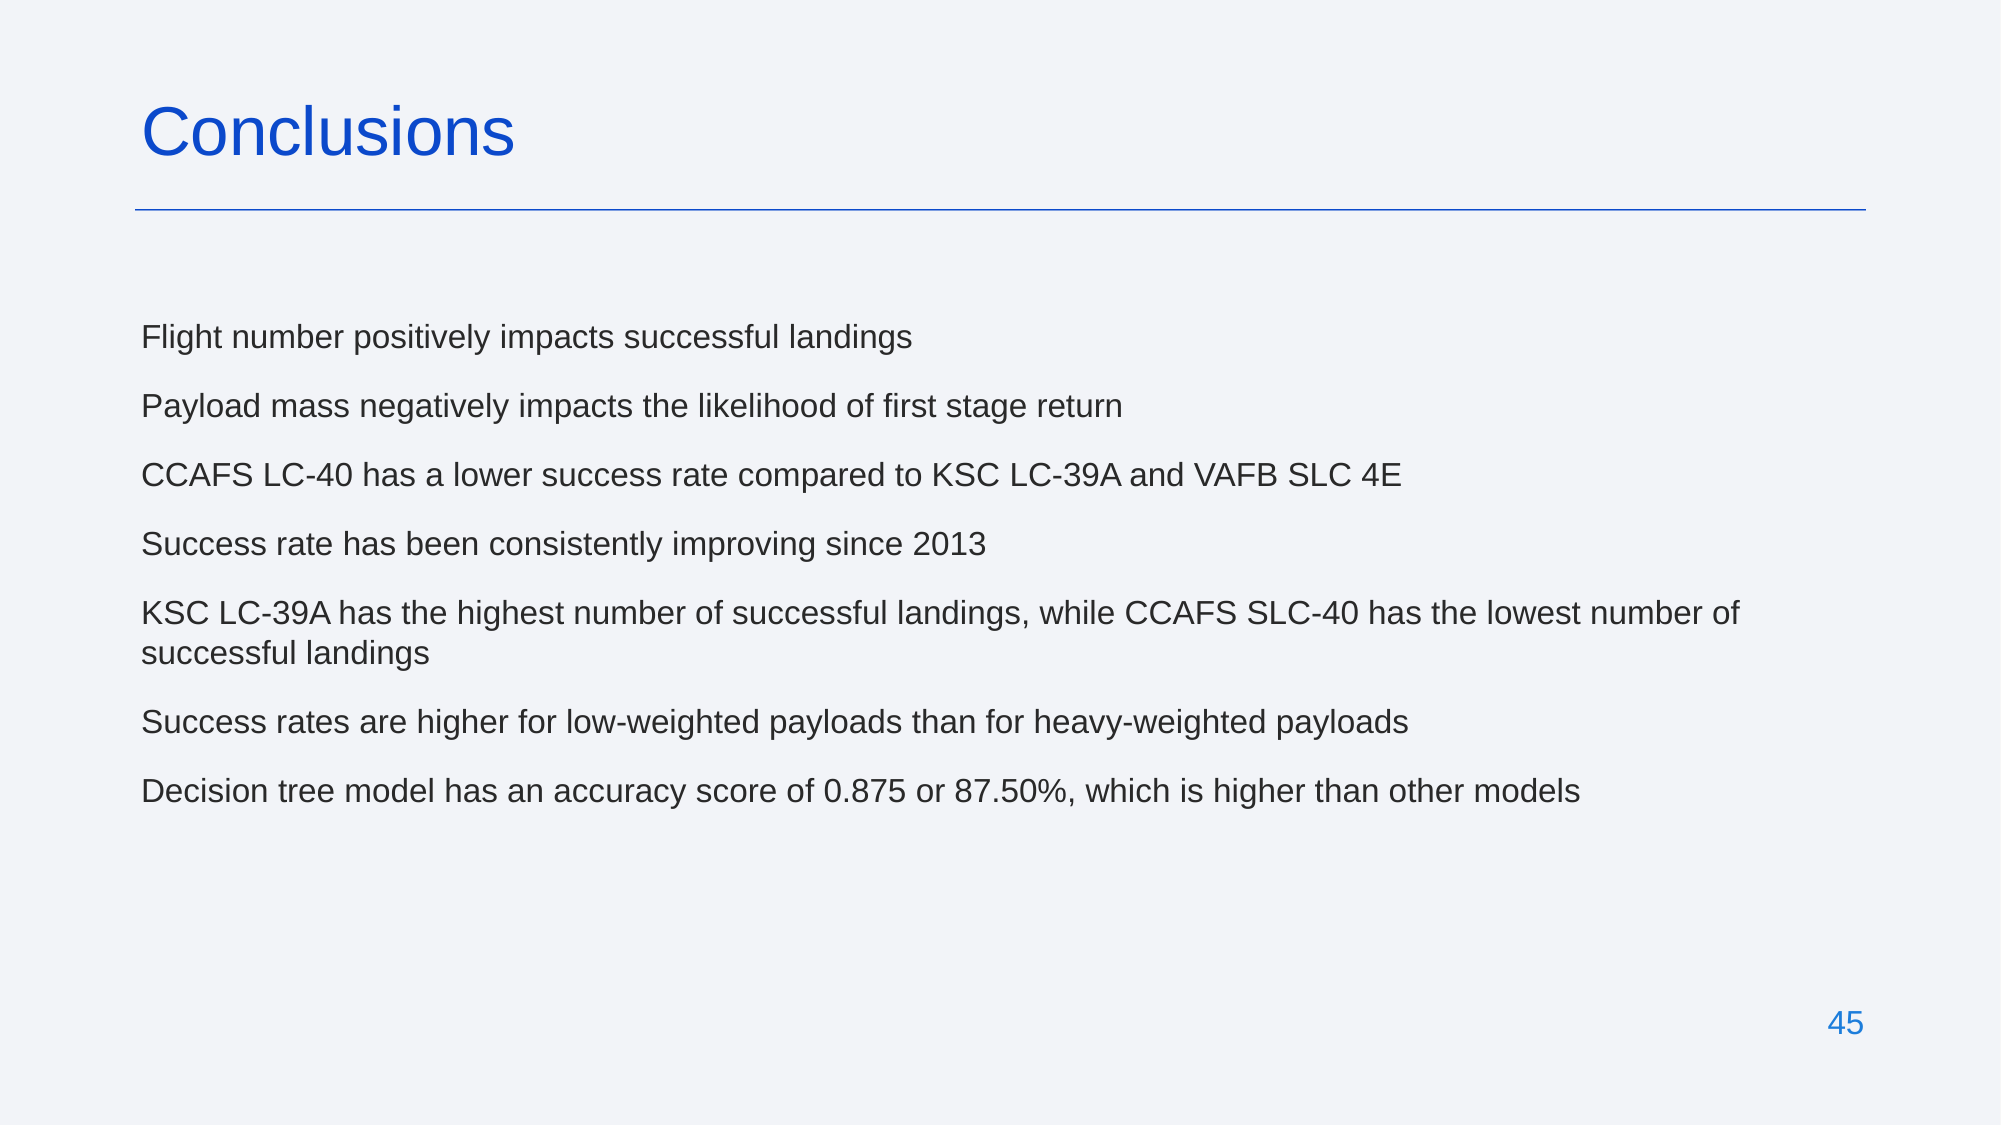

Conclusions
Flight number positively impacts successful landings
Payload mass negatively impacts the likelihood of first stage return
CCAFS LC-40 has a lower success rate compared to KSC LC-39A and VAFB SLC 4E
Success rate has been consistently improving since 2013
KSC LC-39A has the highest number of successful landings, while CCAFS SLC-40 has the lowest number of successful landings
Success rates are higher for low-weighted payloads than for heavy-weighted payloads
Decision tree model has an accuracy score of 0.875 or 87.50%, which is higher than other models
45